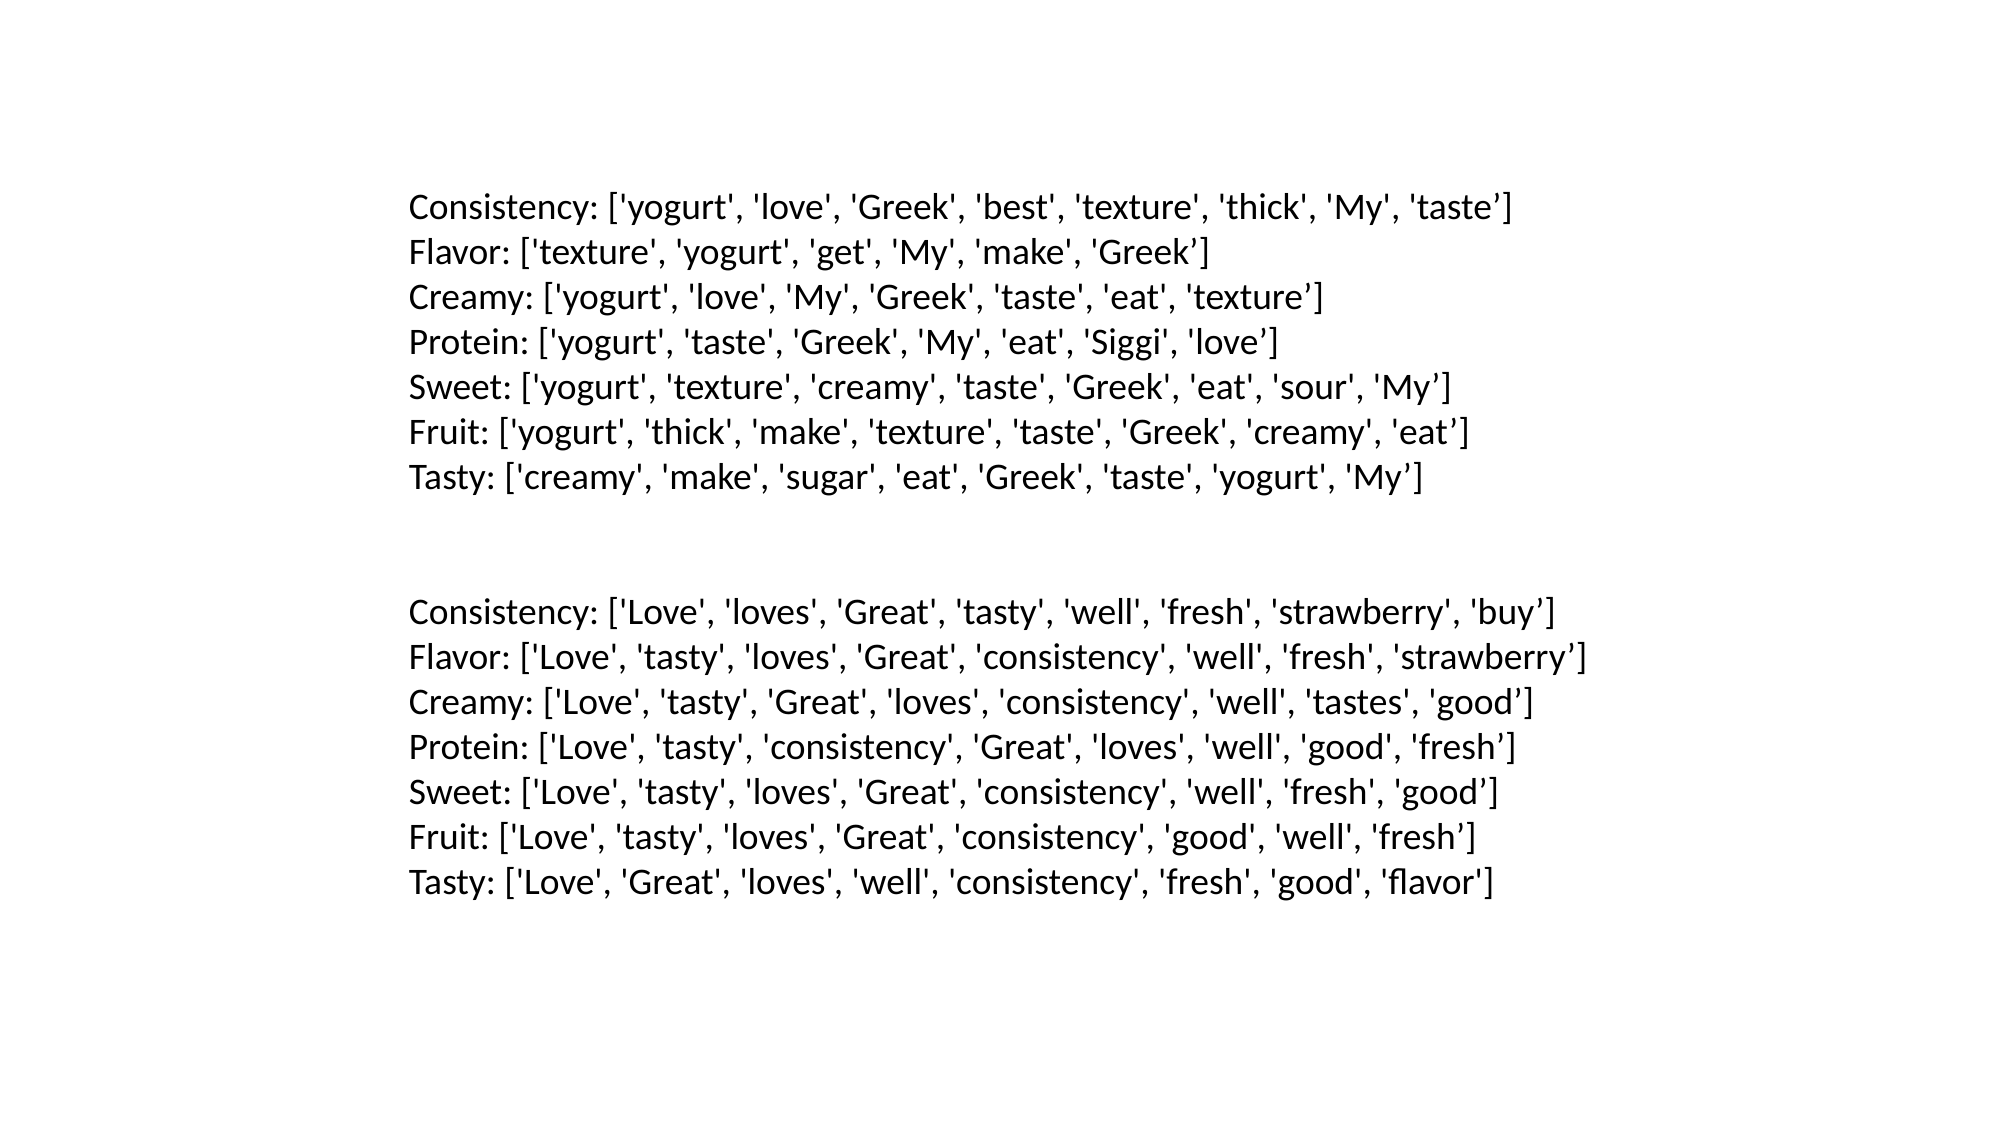

Consistency: ['yogurt', 'love', 'Greek', 'best', 'texture', 'thick', 'My', 'taste’]
Flavor: ['texture', 'yogurt', 'get', 'My', 'make', 'Greek’]
Creamy: ['yogurt', 'love', 'My', 'Greek', 'taste', 'eat', 'texture’]
Protein: ['yogurt', 'taste', 'Greek', 'My', 'eat', 'Siggi', 'love’]
Sweet: ['yogurt', 'texture', 'creamy', 'taste', 'Greek', 'eat', 'sour', 'My’]
Fruit: ['yogurt', 'thick', 'make', 'texture', 'taste', 'Greek', 'creamy', 'eat’]
Tasty: ['creamy', 'make', 'sugar', 'eat', 'Greek', 'taste', 'yogurt', 'My’]

Consistency: ['Love', 'loves', 'Great', 'tasty', 'well', 'fresh', 'strawberry', 'buy’]
Flavor: ['Love', 'tasty', 'loves', 'Great', 'consistency', 'well', 'fresh', 'strawberry’]
Creamy: ['Love', 'tasty', 'Great', 'loves', 'consistency', 'well', 'tastes', 'good’]
Protein: ['Love', 'tasty', 'consistency', 'Great', 'loves', 'well', 'good', 'fresh’]
Sweet: ['Love', 'tasty', 'loves', 'Great', 'consistency', 'well', 'fresh', 'good’]
Fruit: ['Love', 'tasty', 'loves', 'Great', 'consistency', 'good', 'well', 'fresh’]
Tasty: ['Love', 'Great', 'loves', 'well', 'consistency', 'fresh', 'good', 'flavor']